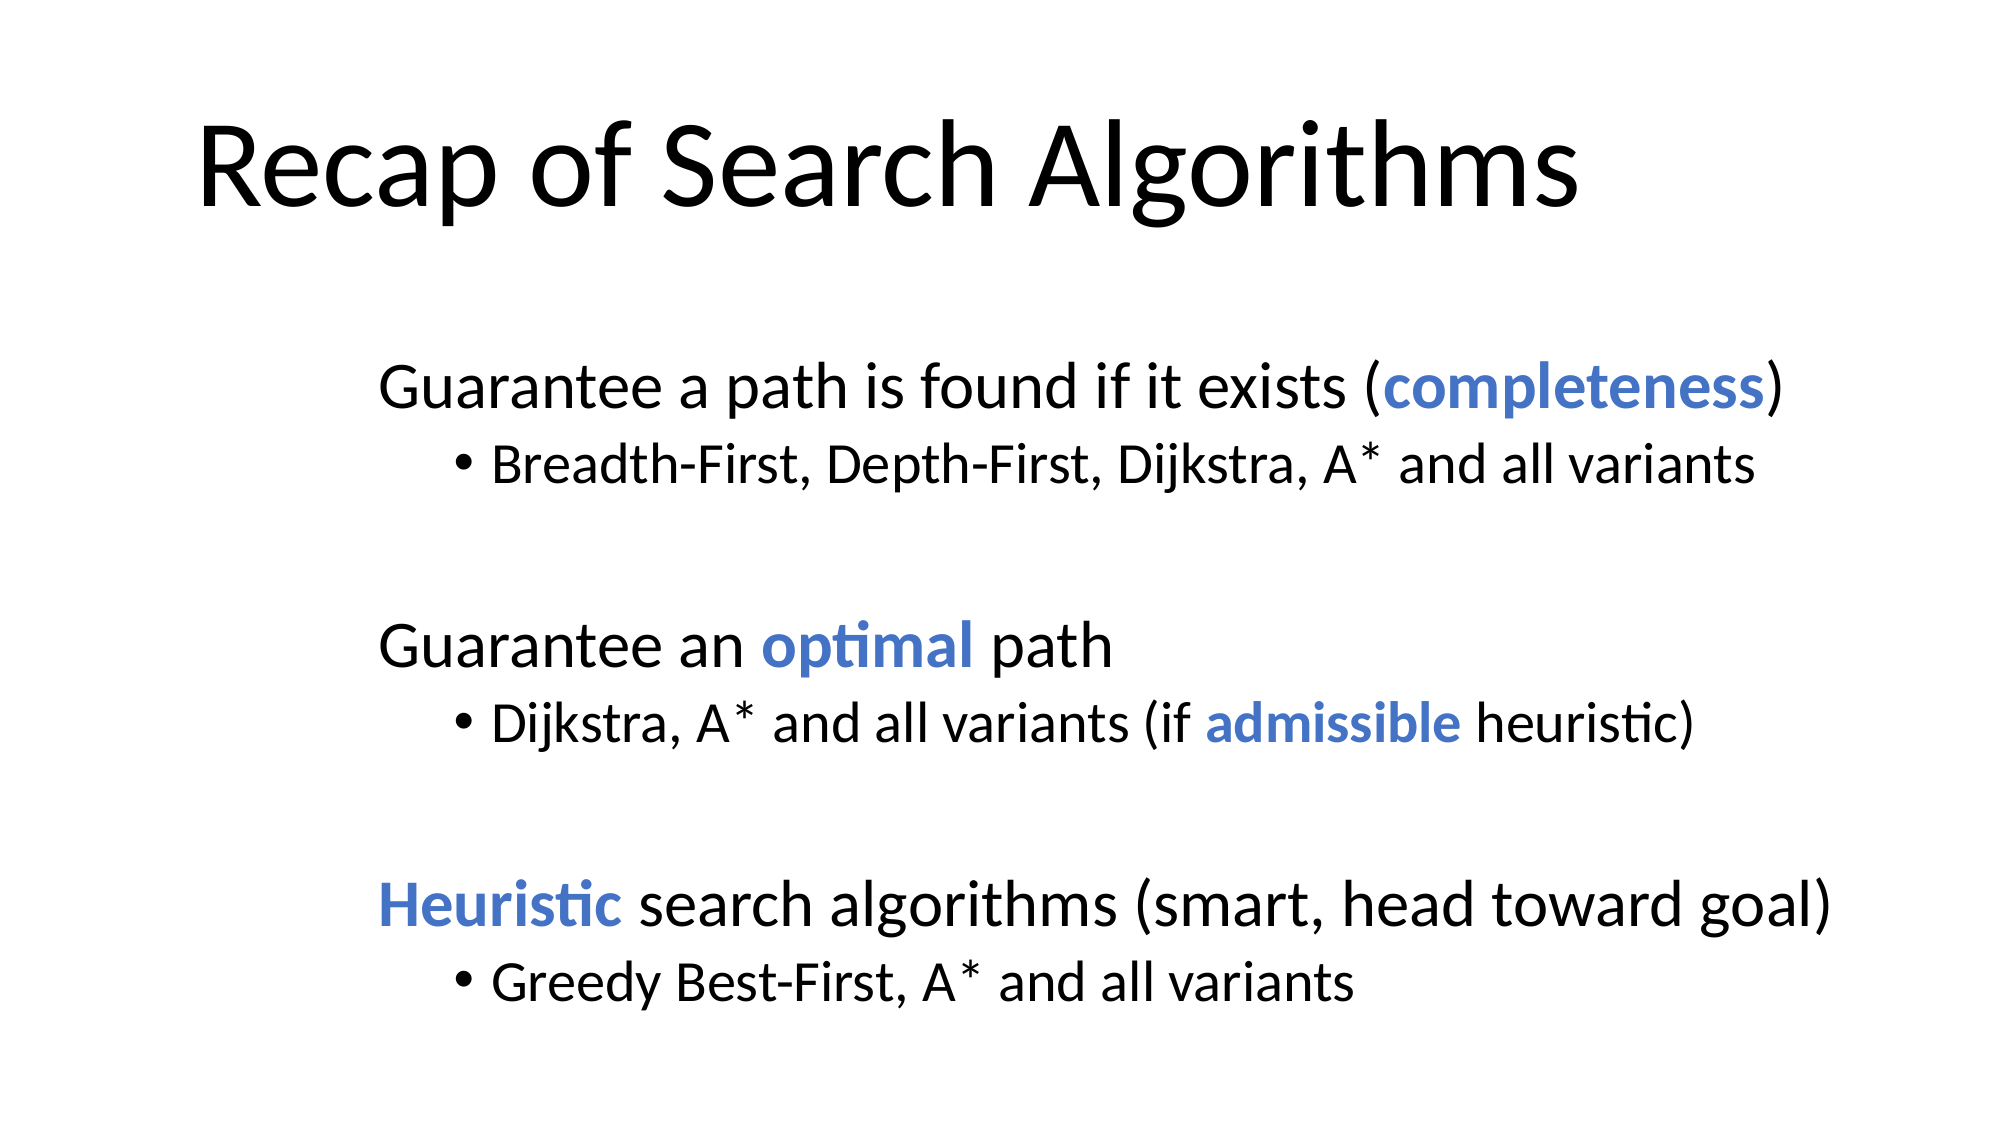

# Recap of Search Algorithms
Guarantee a path is found if it exists (completeness)
Breadth-First, Depth-First, Dijkstra, A* and all variants

Guarantee an optimal path
Dijkstra, A* and all variants (if admissible heuristic)

Heuristic search algorithms (smart, head toward goal)
Greedy Best-First, A* and all variants